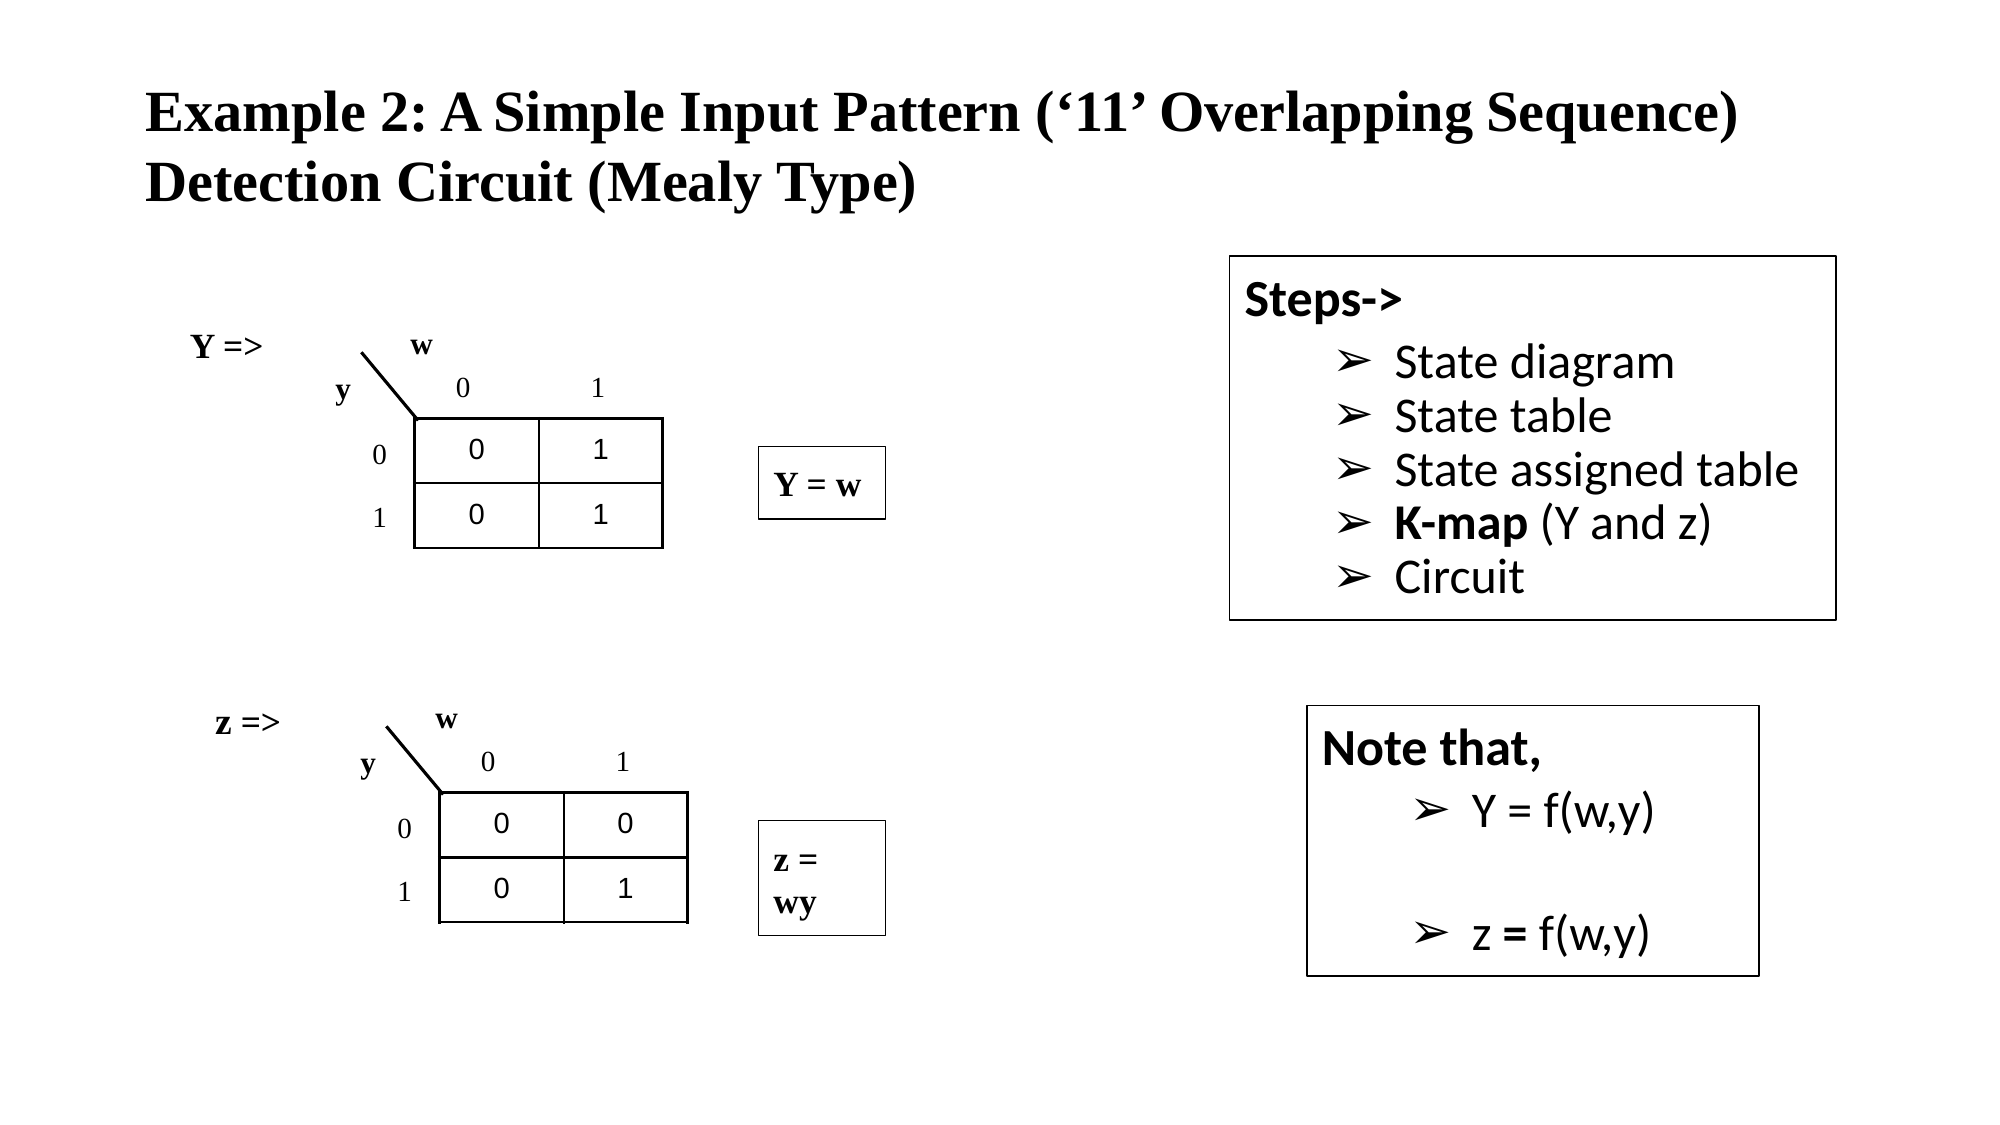

Example 2: A Simple Input Pattern (‘11’ Overlapping Sequence) Detection Circuit (Mealy Type)
Steps->
State diagram
State table
State assigned table
K-map (Y and z)
Circuit
Y =>
w
y
0
1
| 0 | 1 |
| --- | --- |
| 0 | 1 |
0
Y = w
1
z =>
w
Note that,
Y = f(w,y)

z = f(w,y)
y
0
1
| 0 | 0 |
| --- | --- |
| 0 | 1 |
0
z = wy
1